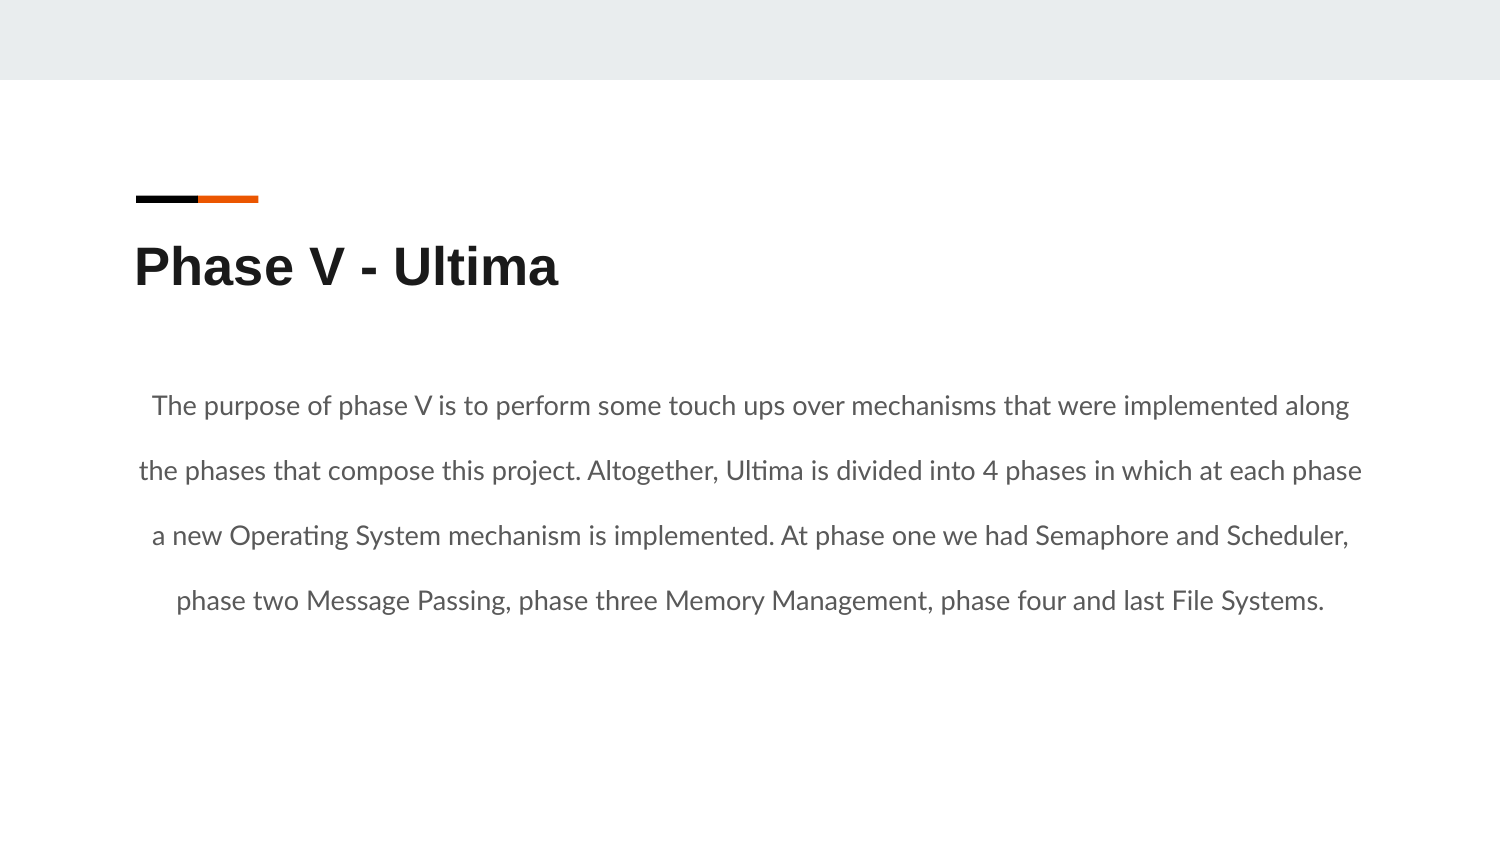

Phase V - Ultima
The purpose of phase V is to perform some touch ups over mechanisms that were implemented along the phases that compose this project. Altogether, Ultima is divided into 4 phases in which at each phase a new Operating System mechanism is implemented. At phase one we had Semaphore and Scheduler, phase two Message Passing, phase three Memory Management, phase four and last File Systems.